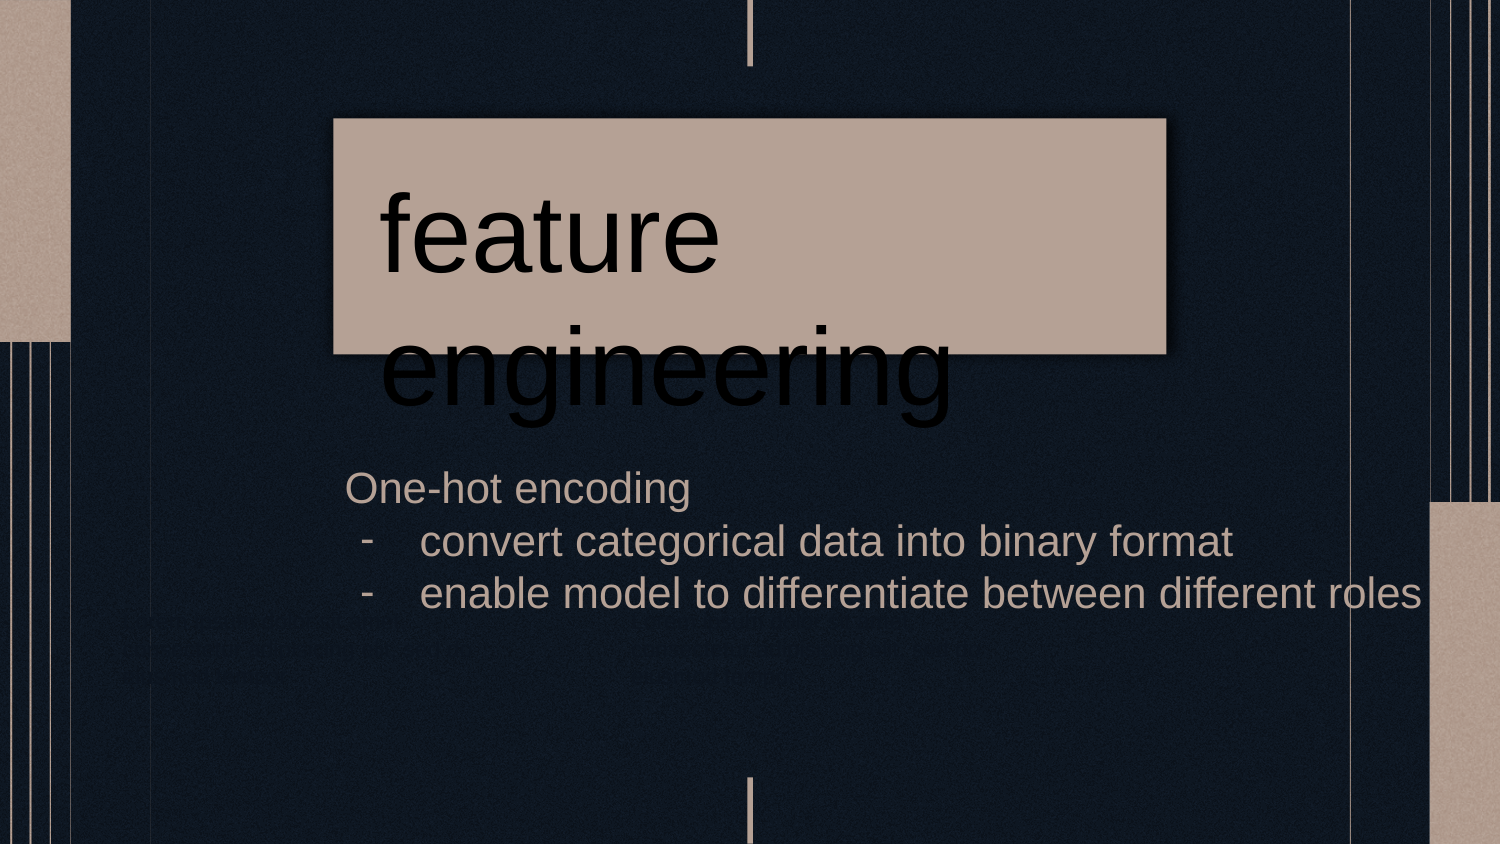

feature engineering
One-hot encoding
convert categorical data into binary format
enable model to differentiate between different roles
Lorem ipsum dolor sit amet, consectetur adipisicing elit, sed do eiusmod tempor
Lorem ipsum dolor sit amet, consectetur adipisicing elit, sed do eiusmod tempor